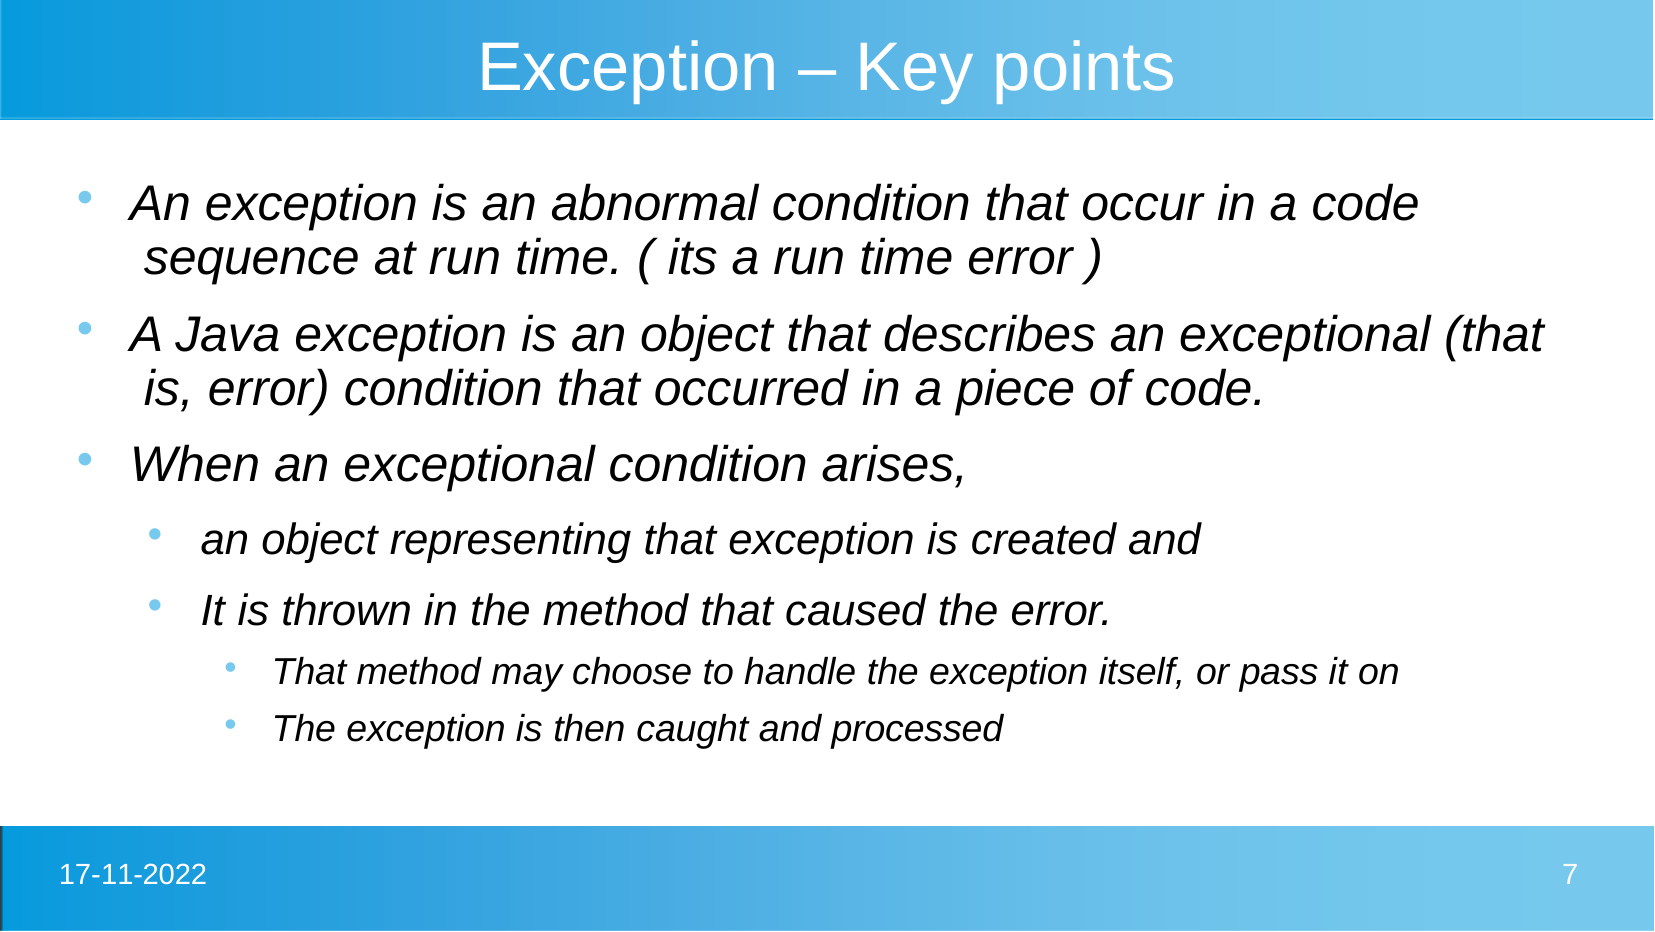

# Exception – Key points
An exception is an abnormal condition that occur in a code  sequence at run time. ( its a run time error )
A Java exception is an object that describes an exceptional (that  is, error) condition that occurred in a piece of code.
When an exceptional condition arises,
an object representing that exception is created and
It is thrown in the method that caused the error.
That method may choose to handle the exception itself, or pass it on
The exception is then caught and processed
17-11-2022
7